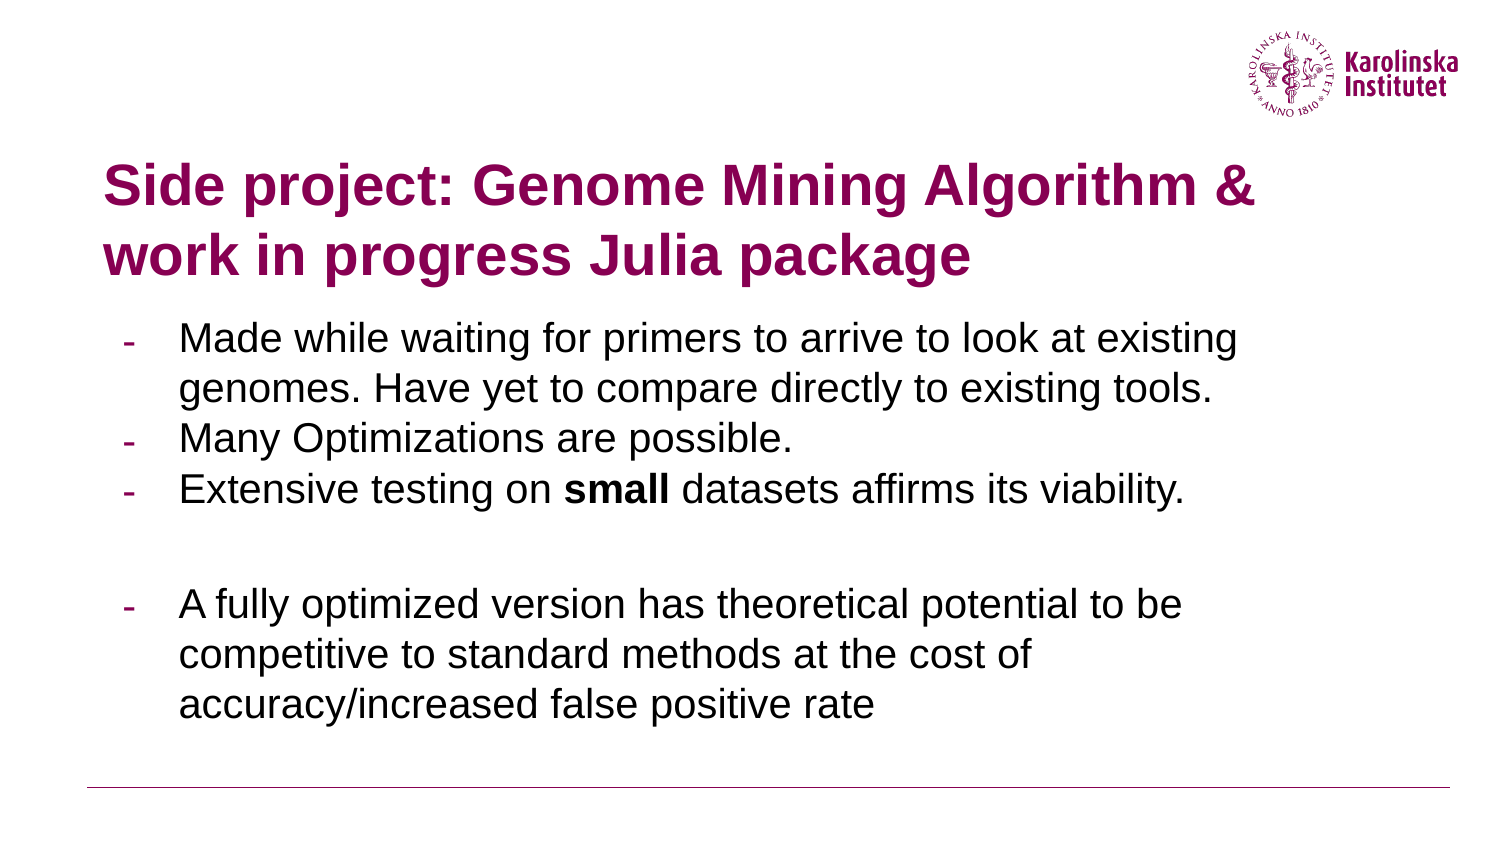

# Side project: Genome Mining Algorithm & work in progress Julia package
Made while waiting for primers to arrive to look at existing genomes. Have yet to compare directly to existing tools.
Many Optimizations are possible.
Extensive testing on small datasets affirms its viability.

A fully optimized version has theoretical potential to be competitive to standard methods at the cost of accuracy/increased false positive rate